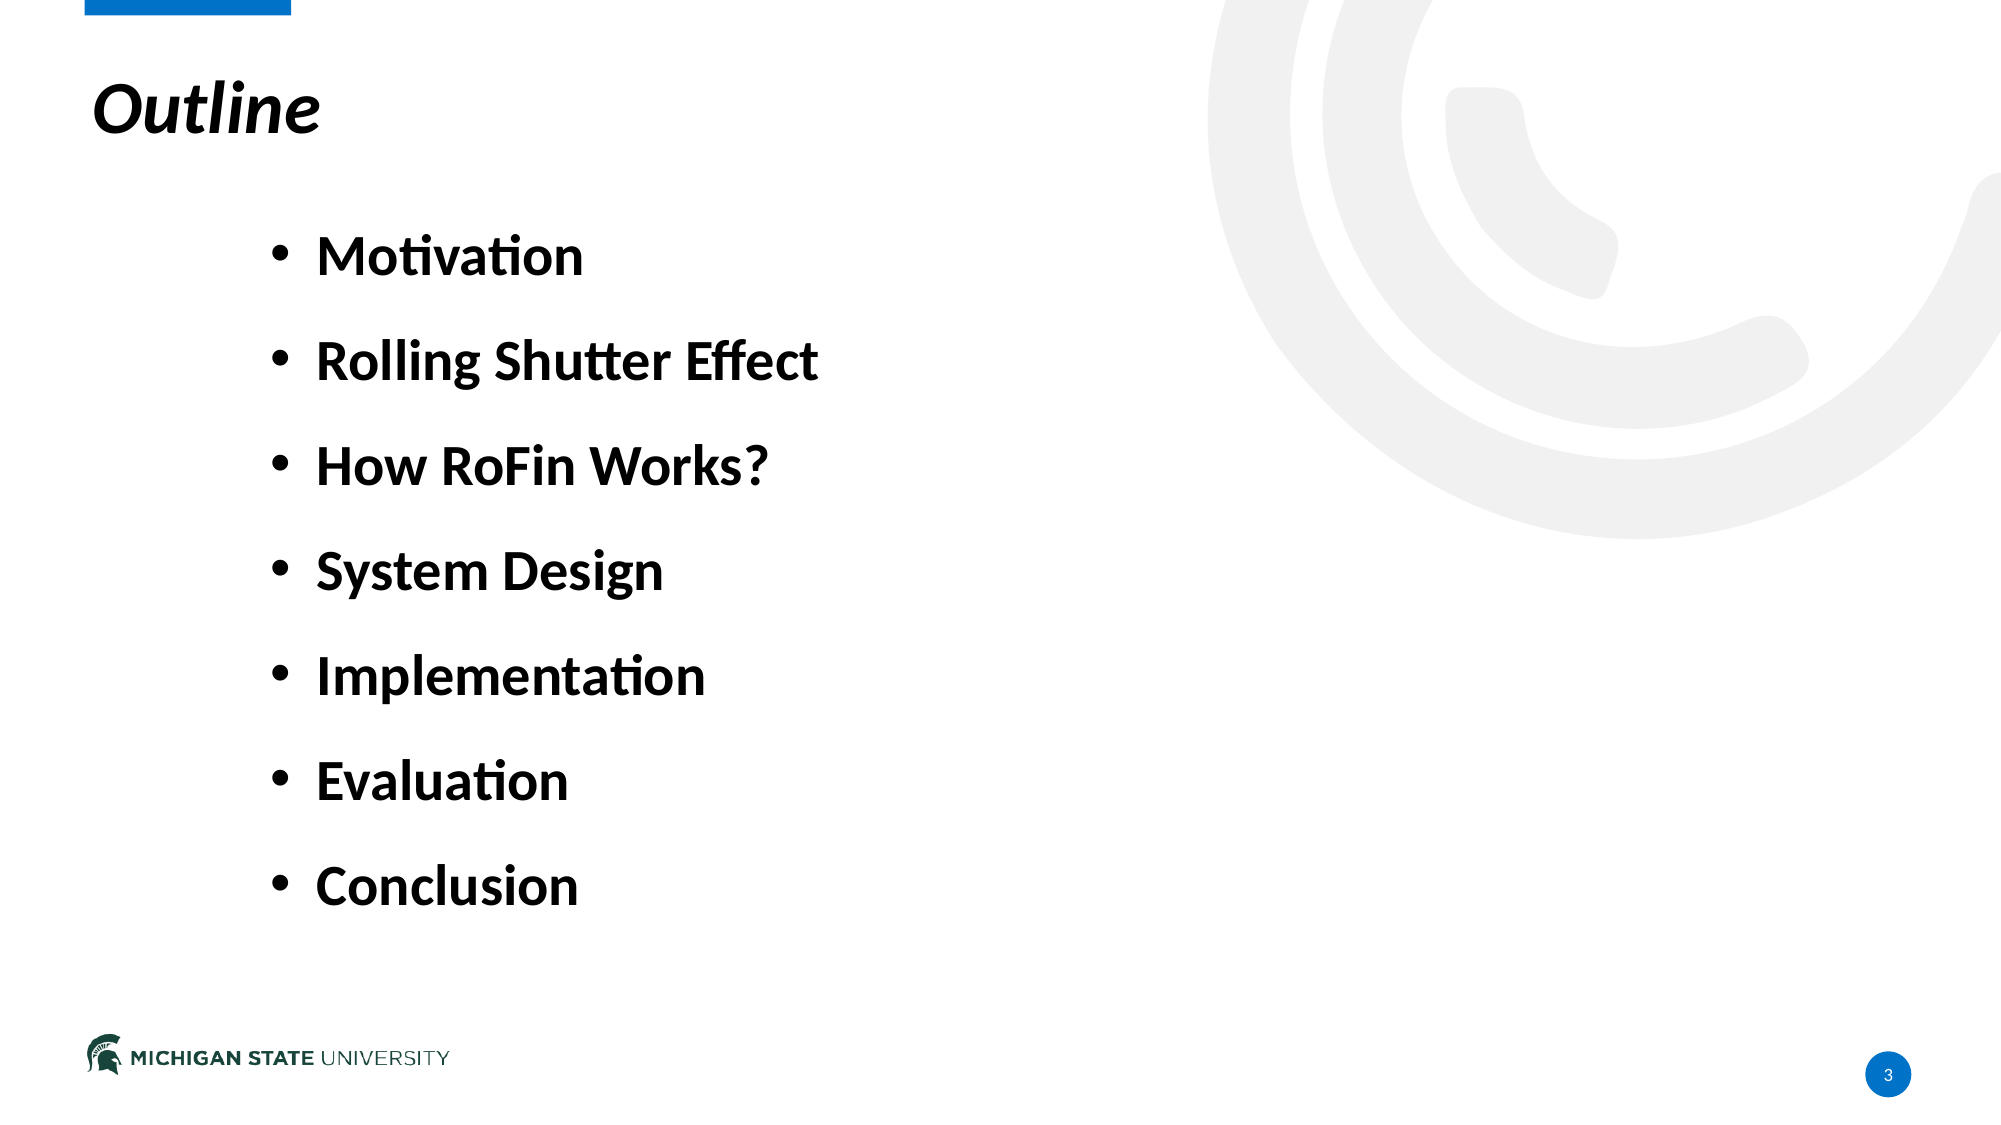

Outline
Motivation
Rolling Shutter Effect
How RoFin Works?
System Design
Implementation
Evaluation
Conclusion

3